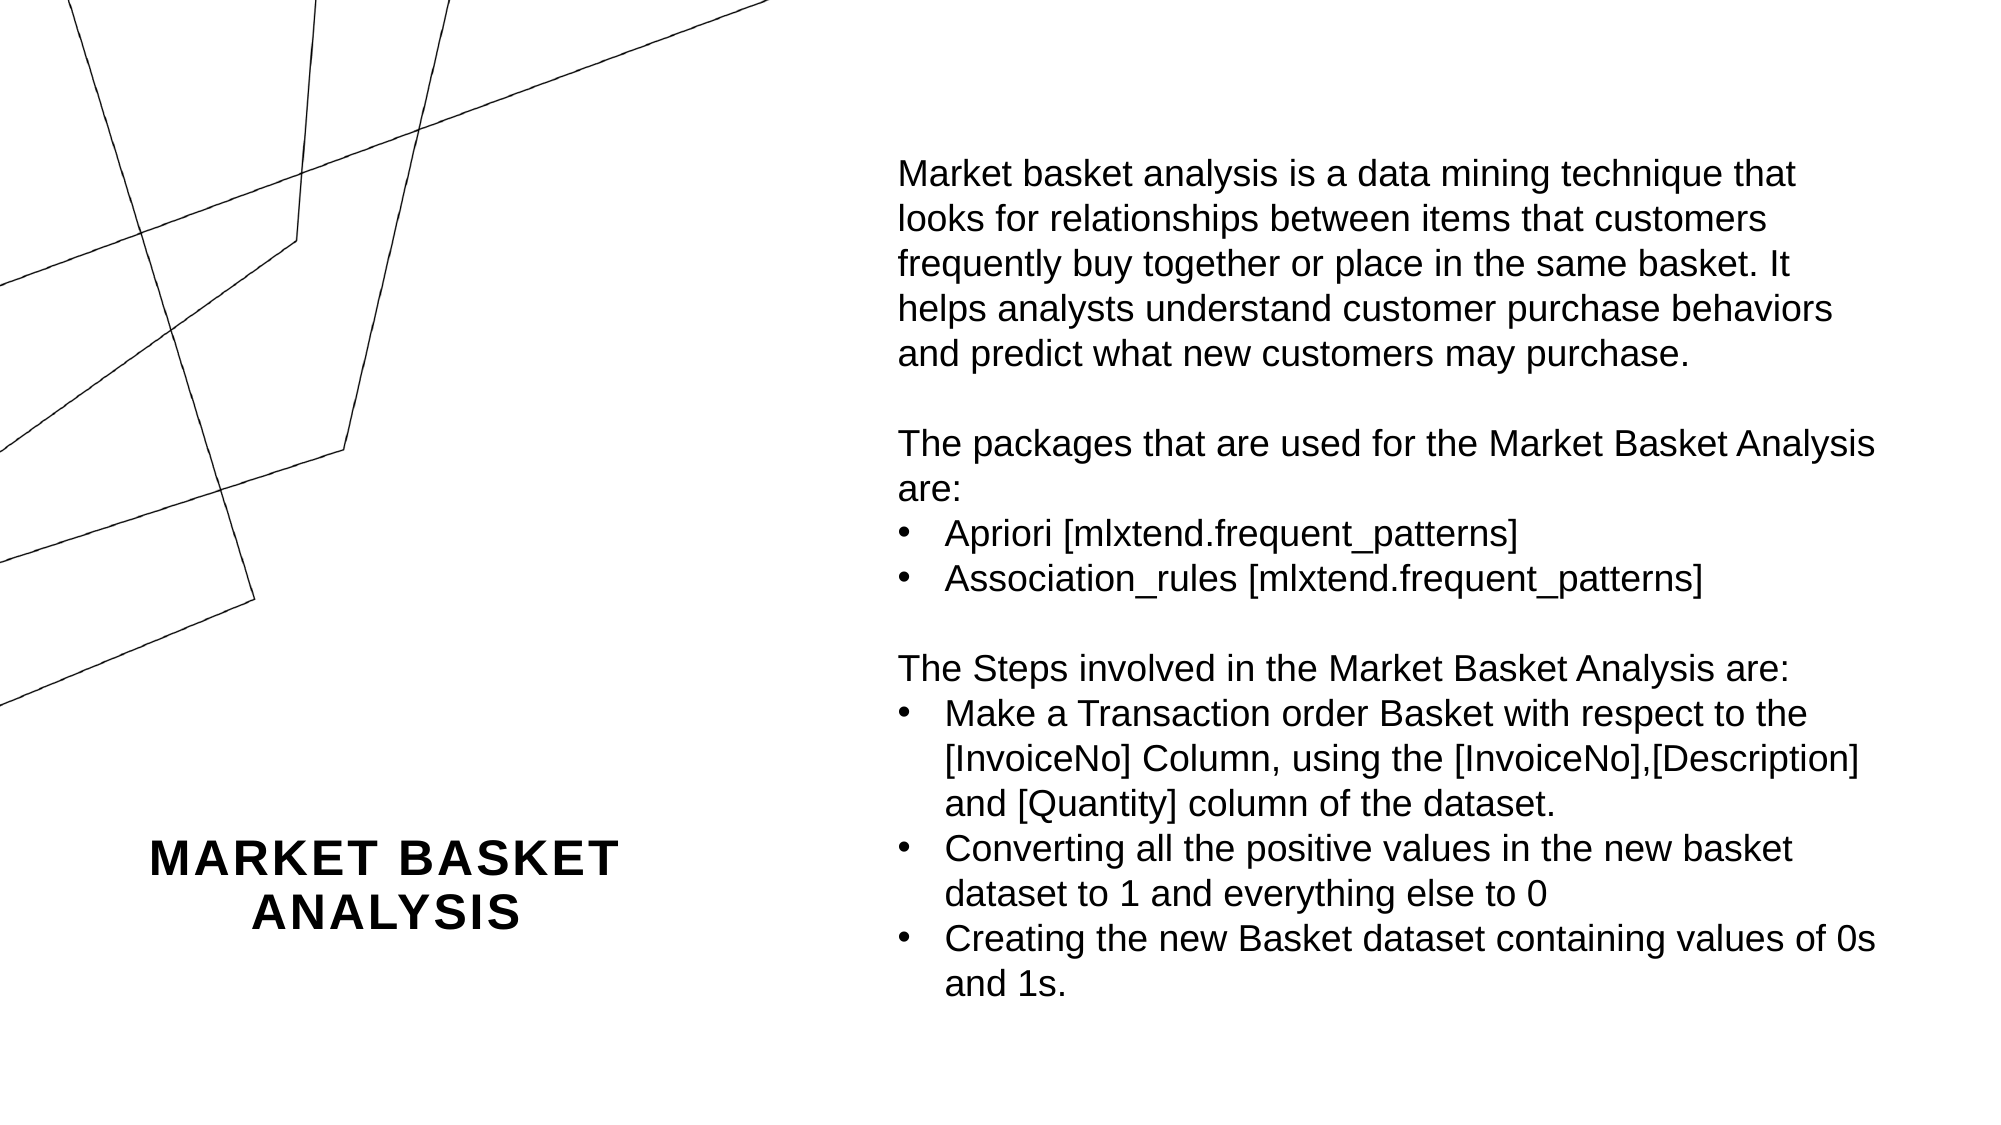

Market basket analysis is a data mining technique that looks for relationships between items that customers frequently buy together or place in the same basket. It helps analysts understand customer purchase behaviors and predict what new customers may purchase.

The packages that are used for the Market Basket Analysis are:
Apriori [mlxtend.frequent_patterns]
Association_rules [mlxtend.frequent_patterns]

The Steps involved in the Market Basket Analysis are:
Make a Transaction order Basket with respect to the [InvoiceNo] Column, using the [InvoiceNo],[Description] and [Quantity] column of the dataset.
Converting all the positive values in the new basket dataset to 1 and everything else to 0
Creating the new Basket dataset containing values of 0s and 1s.
# Market Basket Analysis